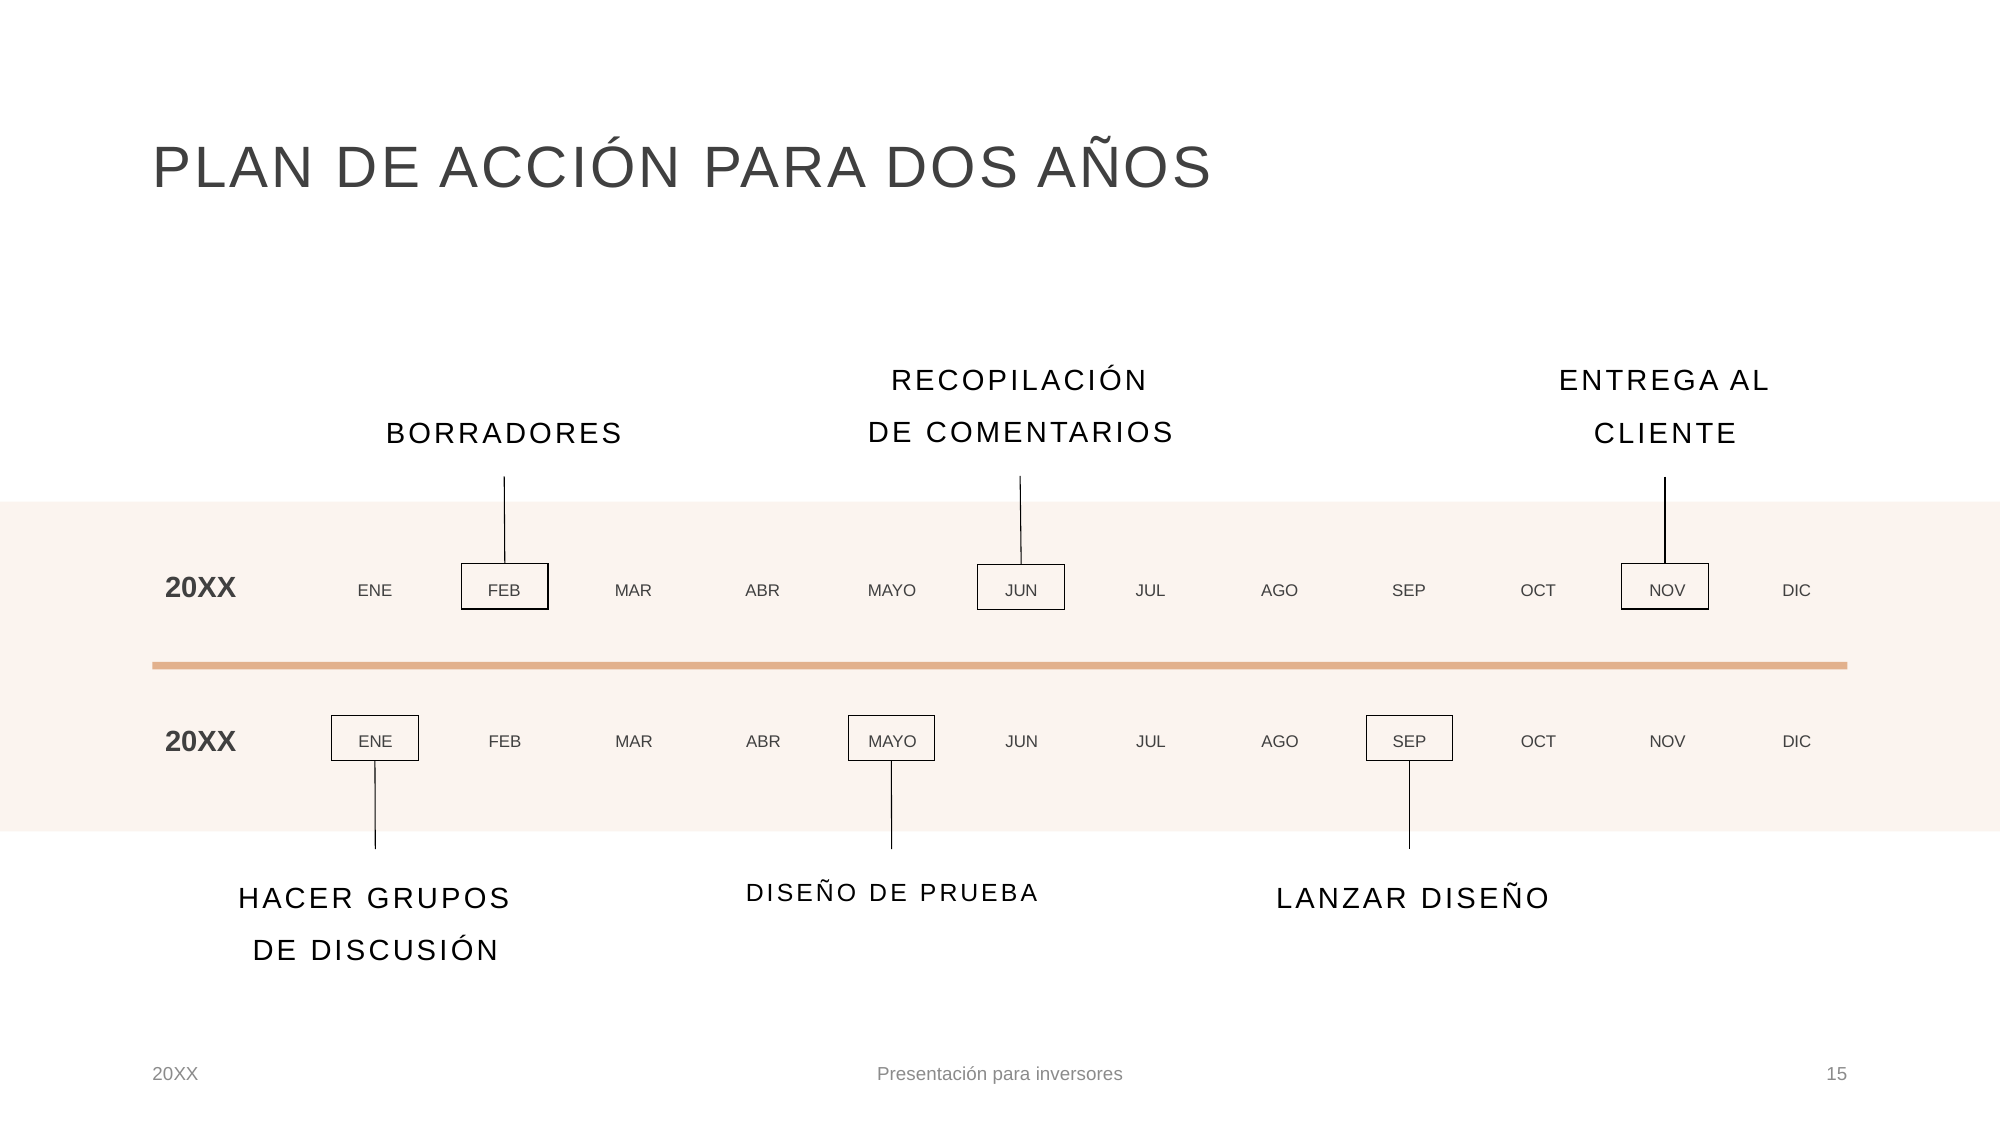

# PLAN DE ACCIÓN PARA DOS AÑOS
ENTREGA AL CLIENTE
RECOPILACIÓN DE COMENTARIOS
BORRADORES
20XX

ENE
FEB
MAR
ABR
MAYO
JUN
JUL
AGO
SEP
OCT
NOV
DIC
20XX

ENE
FEB
MAR
ABR
MAYO
JUN
JUL
AGO
SEP
OCT
NOV
DIC
HACER GRUPOS DE DISCUSIÓN
DISEÑO DE PRUEBA
LANZAR DISEÑO
20XX
Presentación para inversores
15